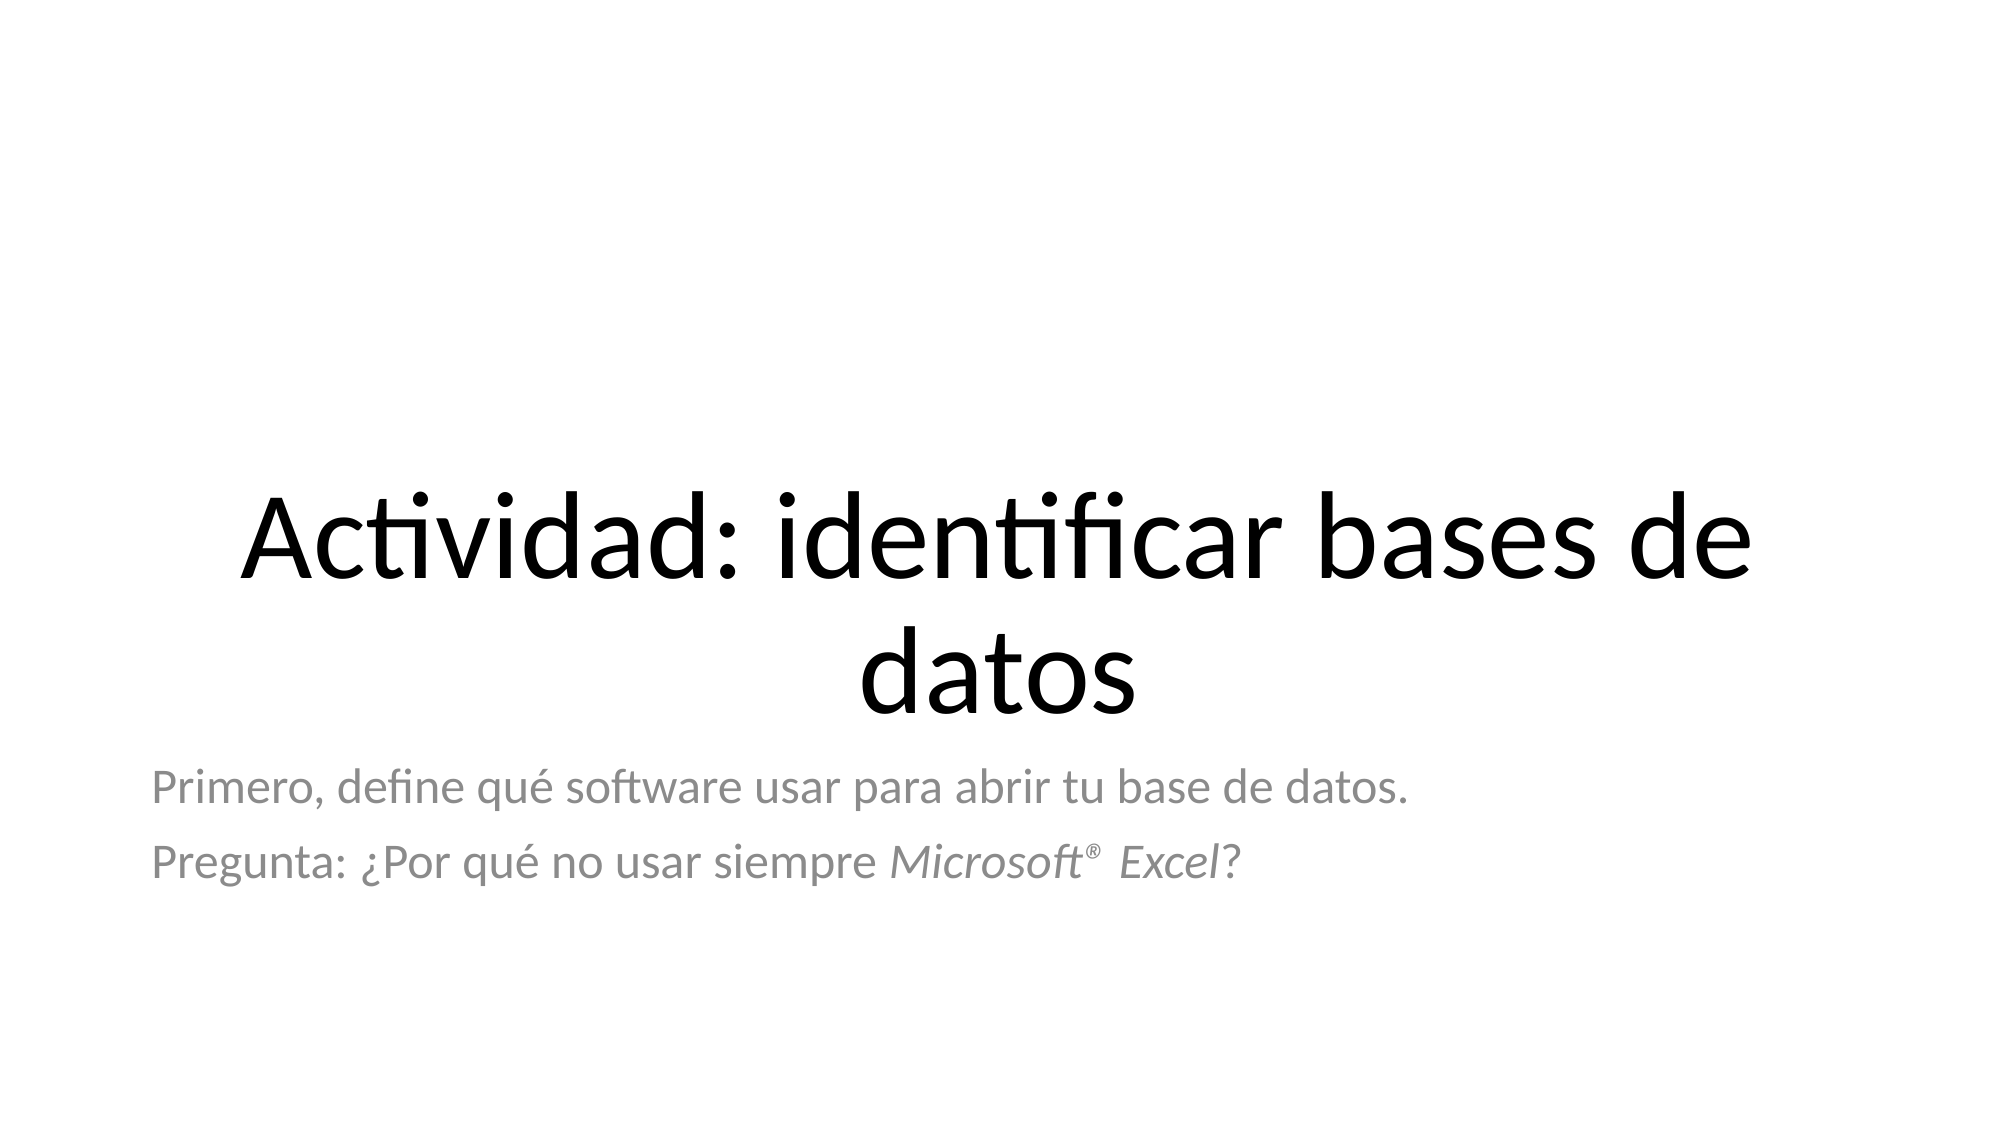

# Actividad: identificar bases de datos
Primero, define qué software usar para abrir tu base de datos.
Pregunta: ¿Por qué no usar siempre Microsoft® Excel?